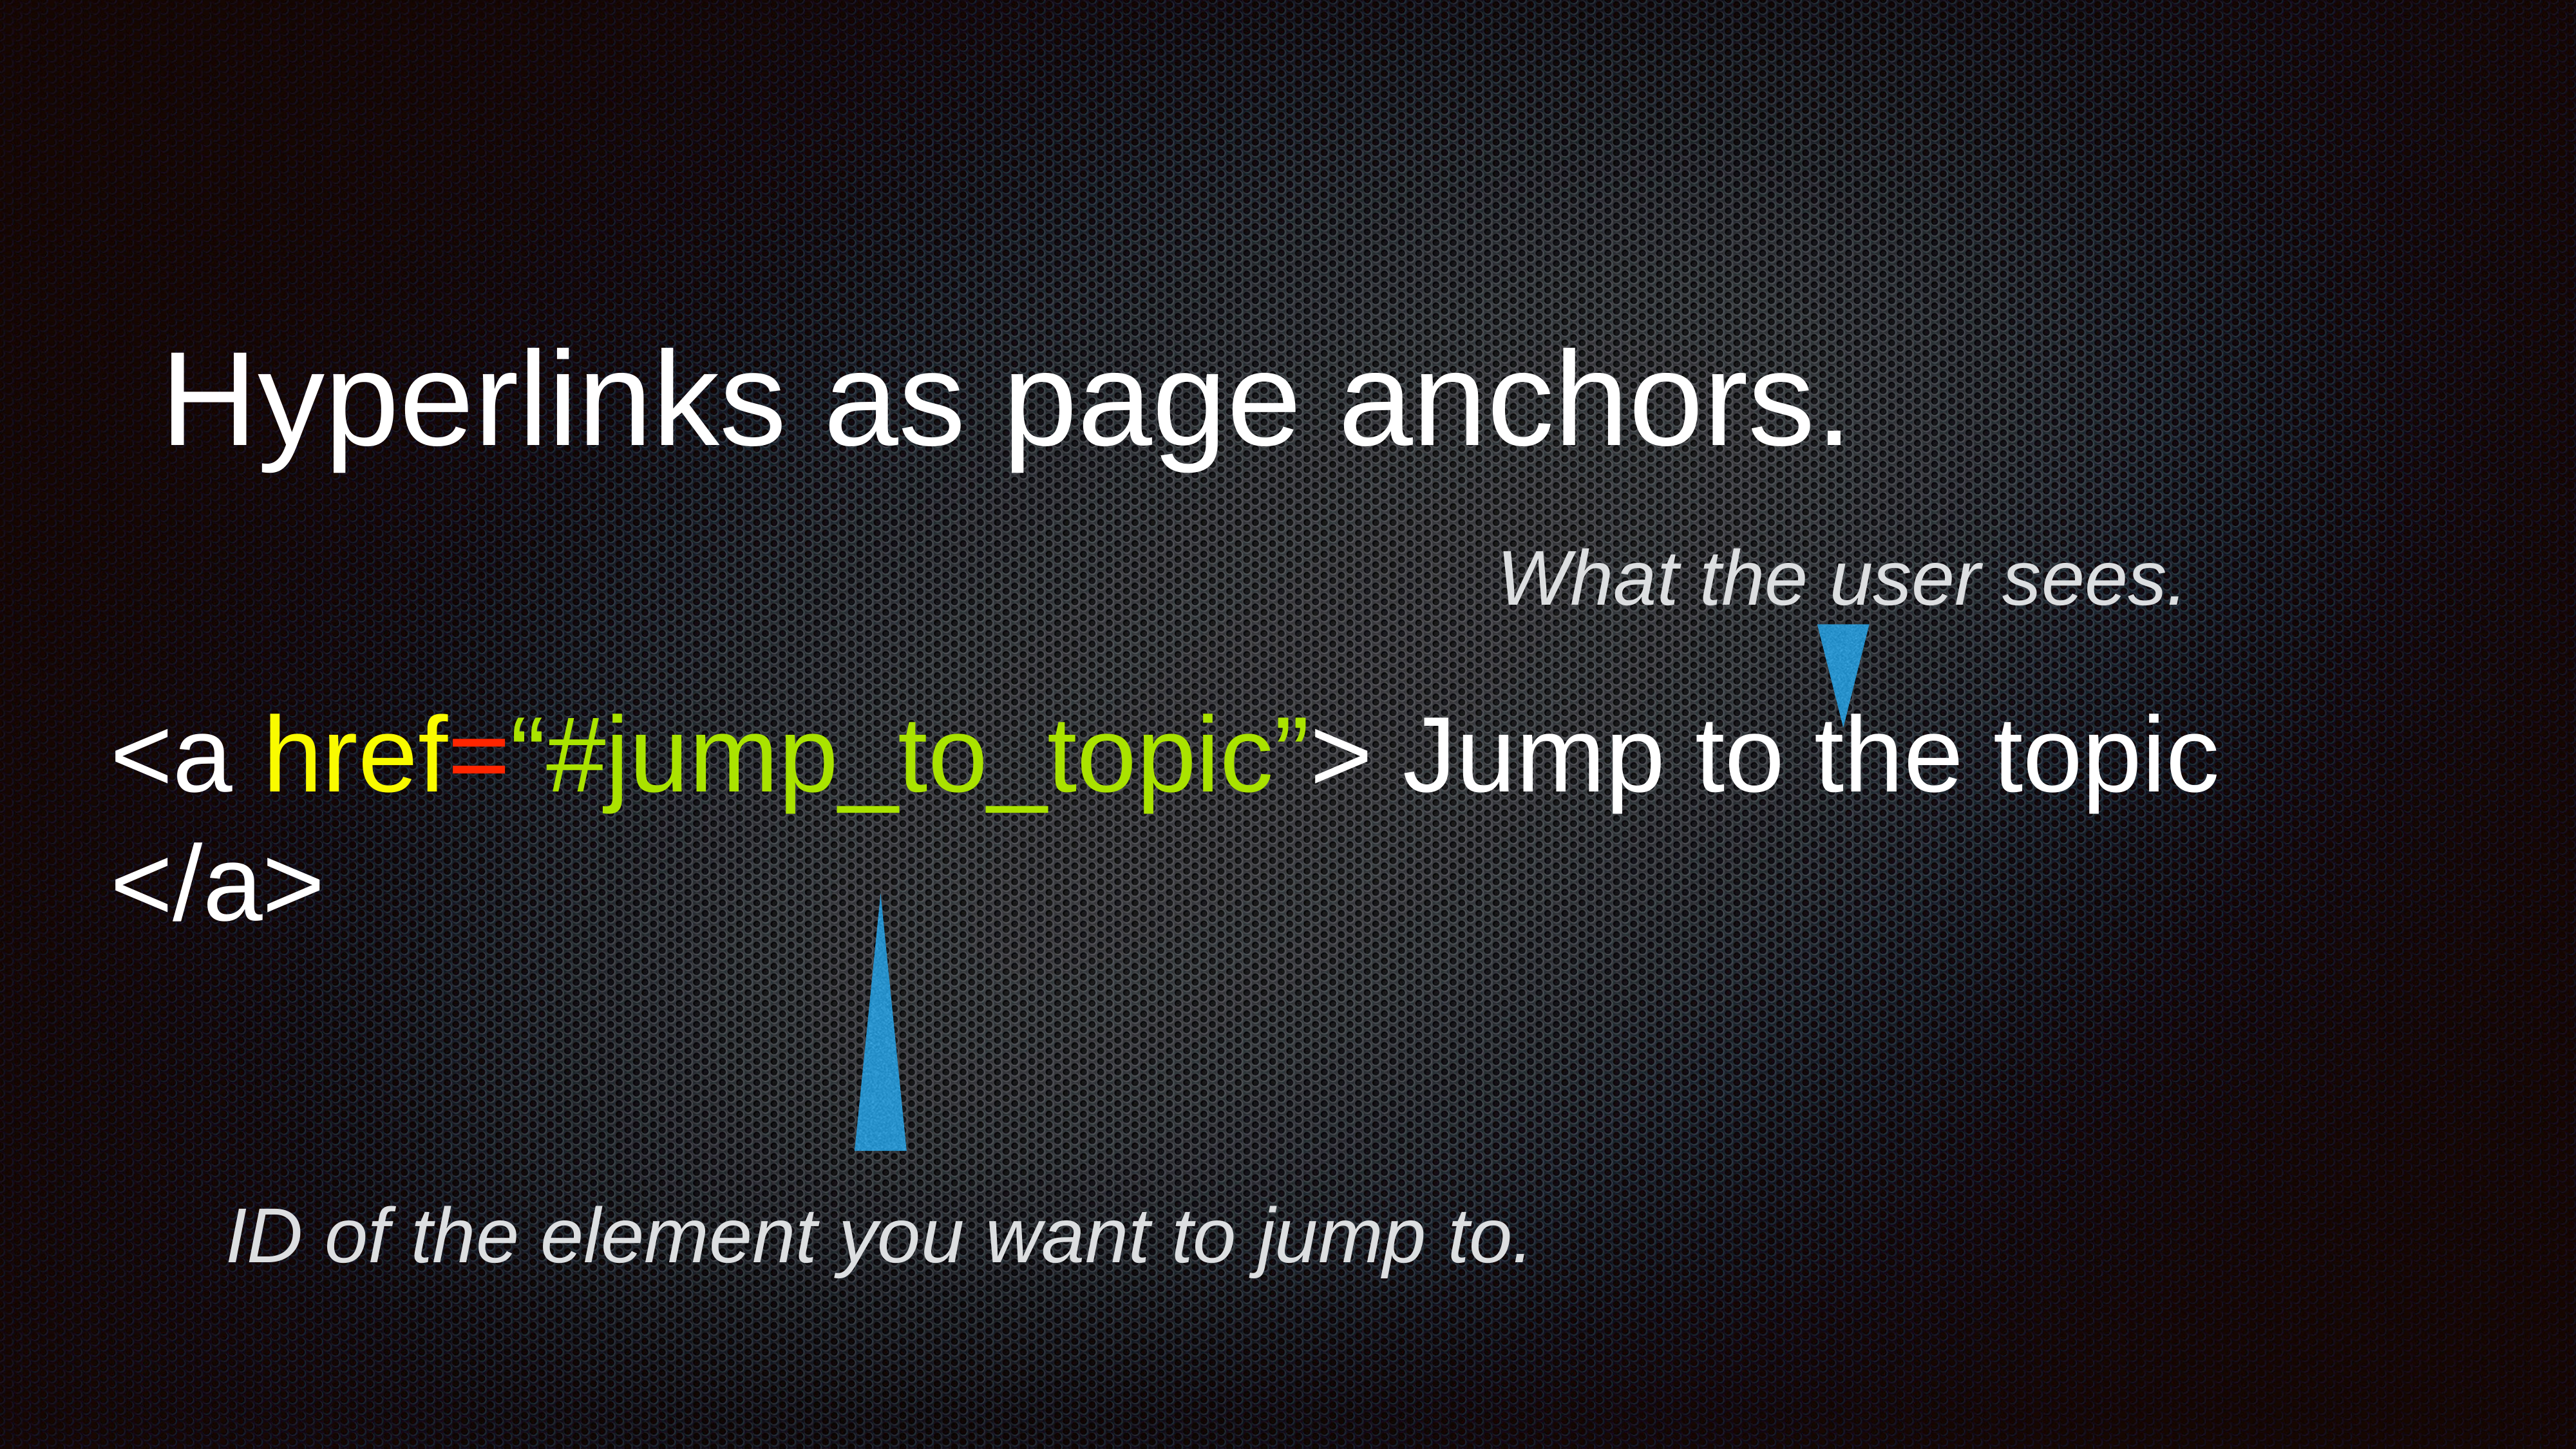

Hyperlinks as page anchors.
# <a href=“#jump_to_topic”> Jump to the topic </a>
What the user sees.

ID of the element you want to jump to.